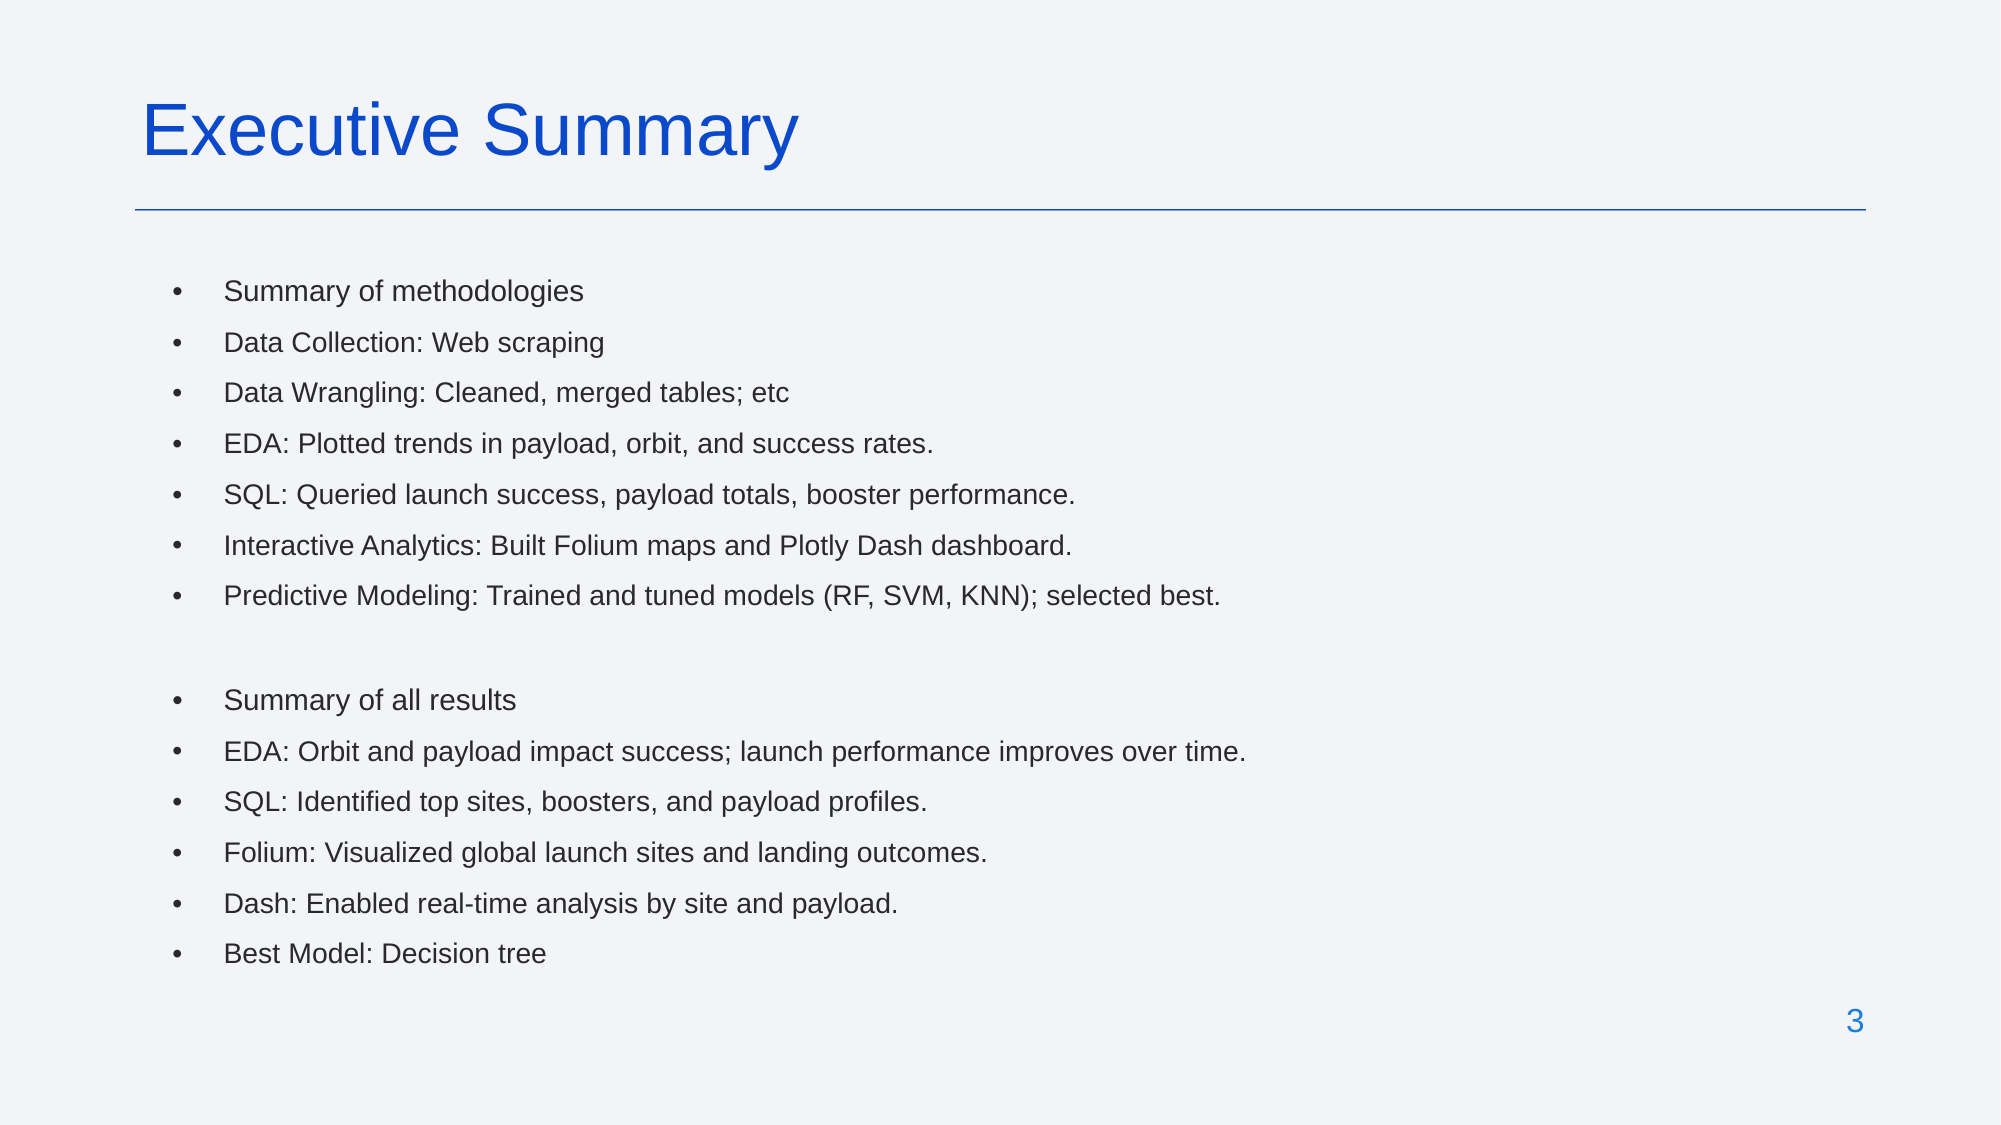

Executive Summary
Summary of methodologies
Data Collection: Web scraping
Data Wrangling: Cleaned, merged tables; etc
EDA: Plotted trends in payload, orbit, and success rates.
SQL: Queried launch success, payload totals, booster performance.
Interactive Analytics: Built Folium maps and Plotly Dash dashboard.
Predictive Modeling: Trained and tuned models (RF, SVM, KNN); selected best.

Summary of all results
EDA: Orbit and payload impact success; launch performance improves over time.
SQL: Identified top sites, boosters, and payload profiles.
Folium: Visualized global launch sites and landing outcomes.
Dash: Enabled real-time analysis by site and payload.
Best Model: Decision tree

3